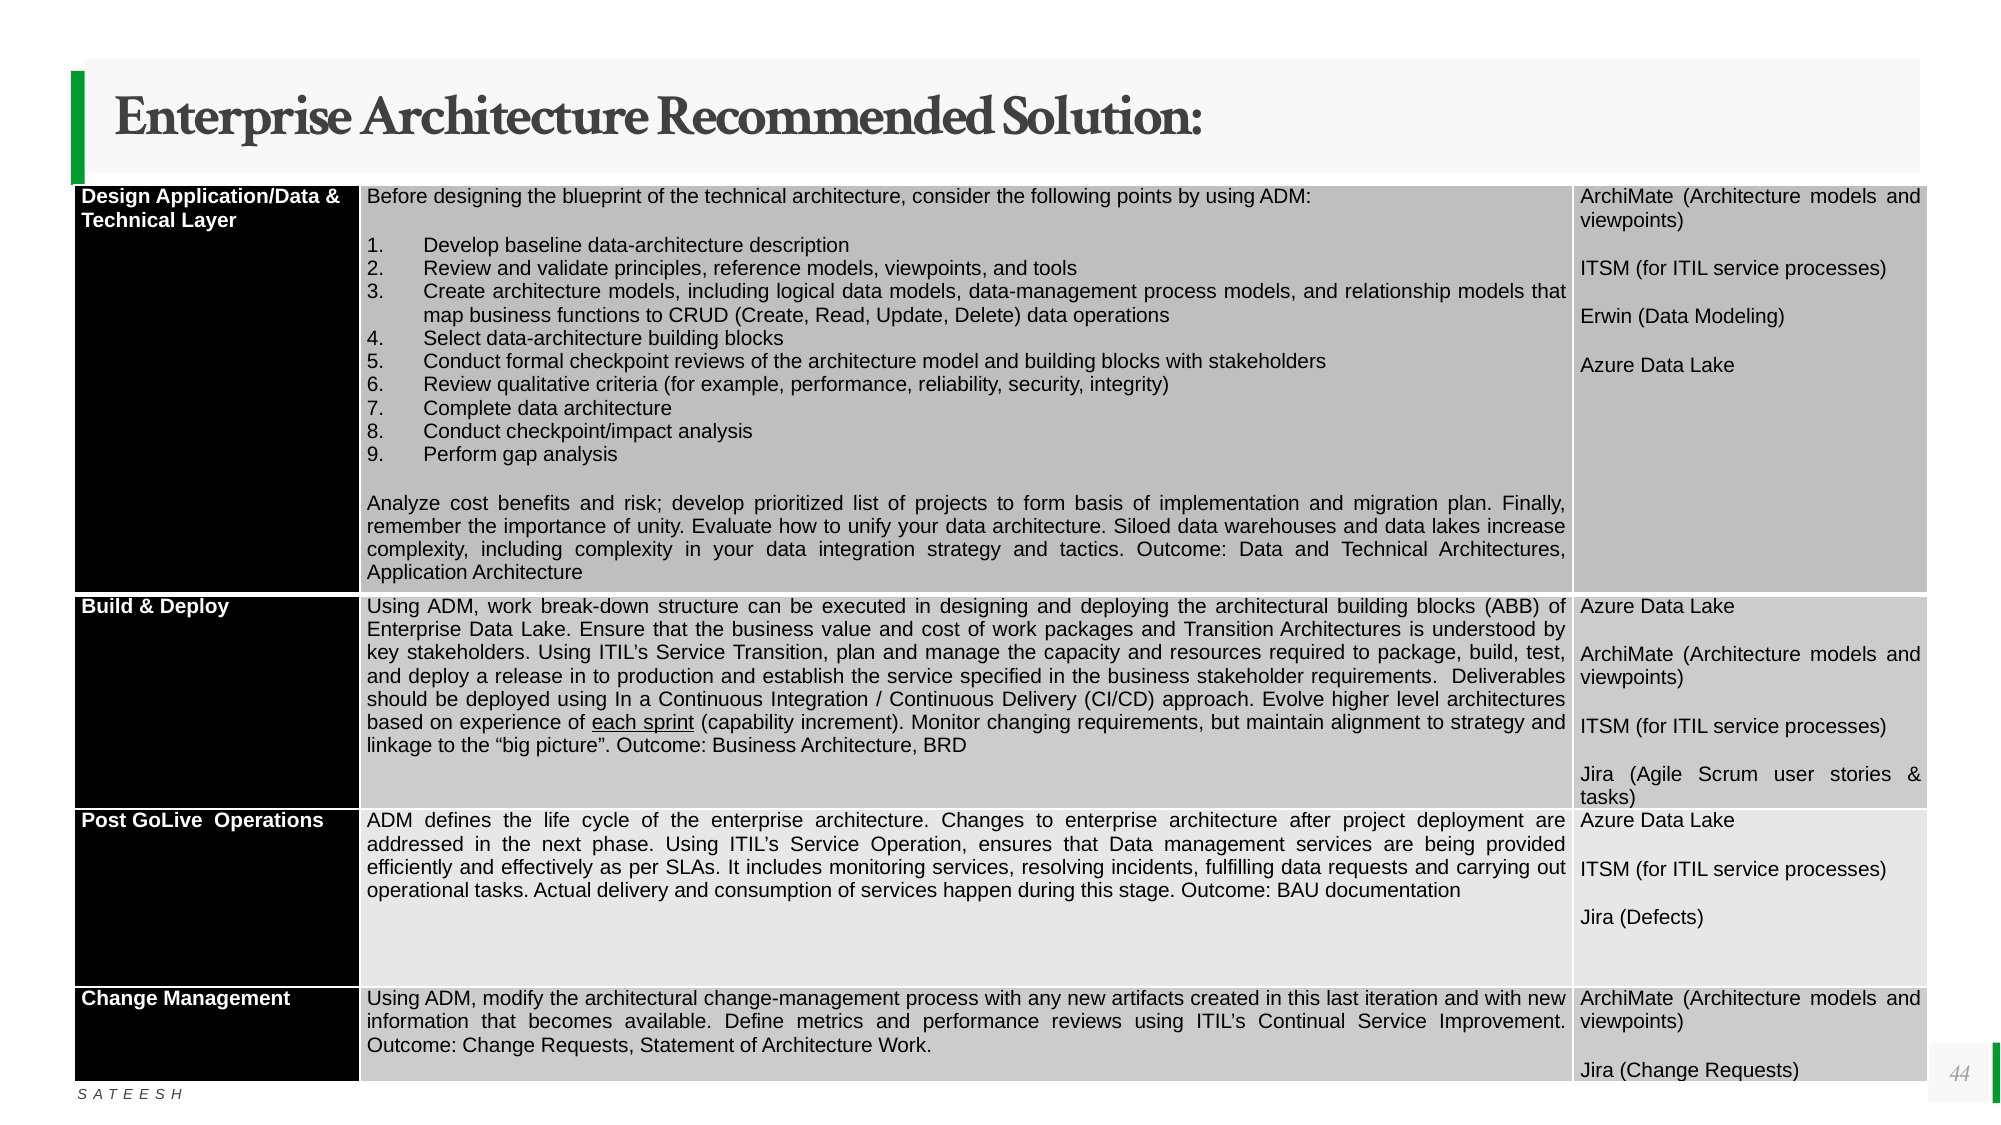

# Enterprise Architecture Recommended Solution:
| Design Application/Data & Technical Layer | Before designing the blueprint of the technical architecture, consider the following points by using ADM: Develop baseline data-architecture description Review and validate principles, reference models, viewpoints, and tools Create architecture models, including logical data models, data-management process models, and relationship models that map business functions to CRUD (Create, Read, Update, Delete) data operations Select data-architecture building blocks Conduct formal checkpoint reviews of the architecture model and building blocks with stakeholders Review qualitative criteria (for example, performance, reliability, security, integrity) Complete data architecture Conduct checkpoint/impact analysis Perform gap analysis Analyze cost benefits and risk; develop prioritized list of projects to form basis of implementation and migration plan. Finally, remember the importance of unity. Evaluate how to unify your data architecture. Siloed data warehouses and data lakes increase complexity, including complexity in your data integration strategy and tactics. Outcome: Data and Technical Architectures, Application Architecture | ArchiMate (Architecture models and viewpoints) ITSM (for ITIL service processes) Erwin (Data Modeling) Azure Data Lake |
| --- | --- | --- |
| Build & Deploy | Using ADM, work break-down structure can be executed in designing and deploying the architectural building blocks (ABB) of Enterprise Data Lake. Ensure that the business value and cost of work packages and Transition Architectures is understood by key stakeholders. Using ITIL’s Service Transition, plan and manage the capacity and resources required to package, build, test, and deploy a release in to production and establish the service specified in the business stakeholder requirements. Deliverables should be deployed using In a Continuous Integration / Continuous Delivery (CI/CD) approach. Evolve higher level architectures based on experience of each sprint (capability increment). Monitor changing requirements, but maintain alignment to strategy and linkage to the “big picture”. Outcome: Business Architecture, BRD | Azure Data Lake ArchiMate (Architecture models and viewpoints) ITSM (for ITIL service processes) Jira (Agile Scrum user stories & tasks) |
| Post GoLive Operations | ADM defines the life cycle of the enterprise architecture. Changes to enterprise architecture after project deployment are addressed in the next phase. Using ITIL’s Service Operation, ensures that Data management services are being provided efficiently and effectively as per SLAs. It includes monitoring services, resolving incidents, fulfilling data requests and carrying out operational tasks. Actual delivery and consumption of services happen during this stage. Outcome: BAU documentation | Azure Data Lake ITSM (for ITIL service processes) Jira (Defects) |
| Change Management | Using ADM, modify the architectural change-management process with any new artifacts created in this last iteration and with new information that becomes available. Define metrics and performance reviews using ITIL’s Continual Service Improvement. Outcome: Change Requests, Statement of Architecture Work. | ArchiMate (Architecture models and viewpoints) Jira (Change Requests) |
44